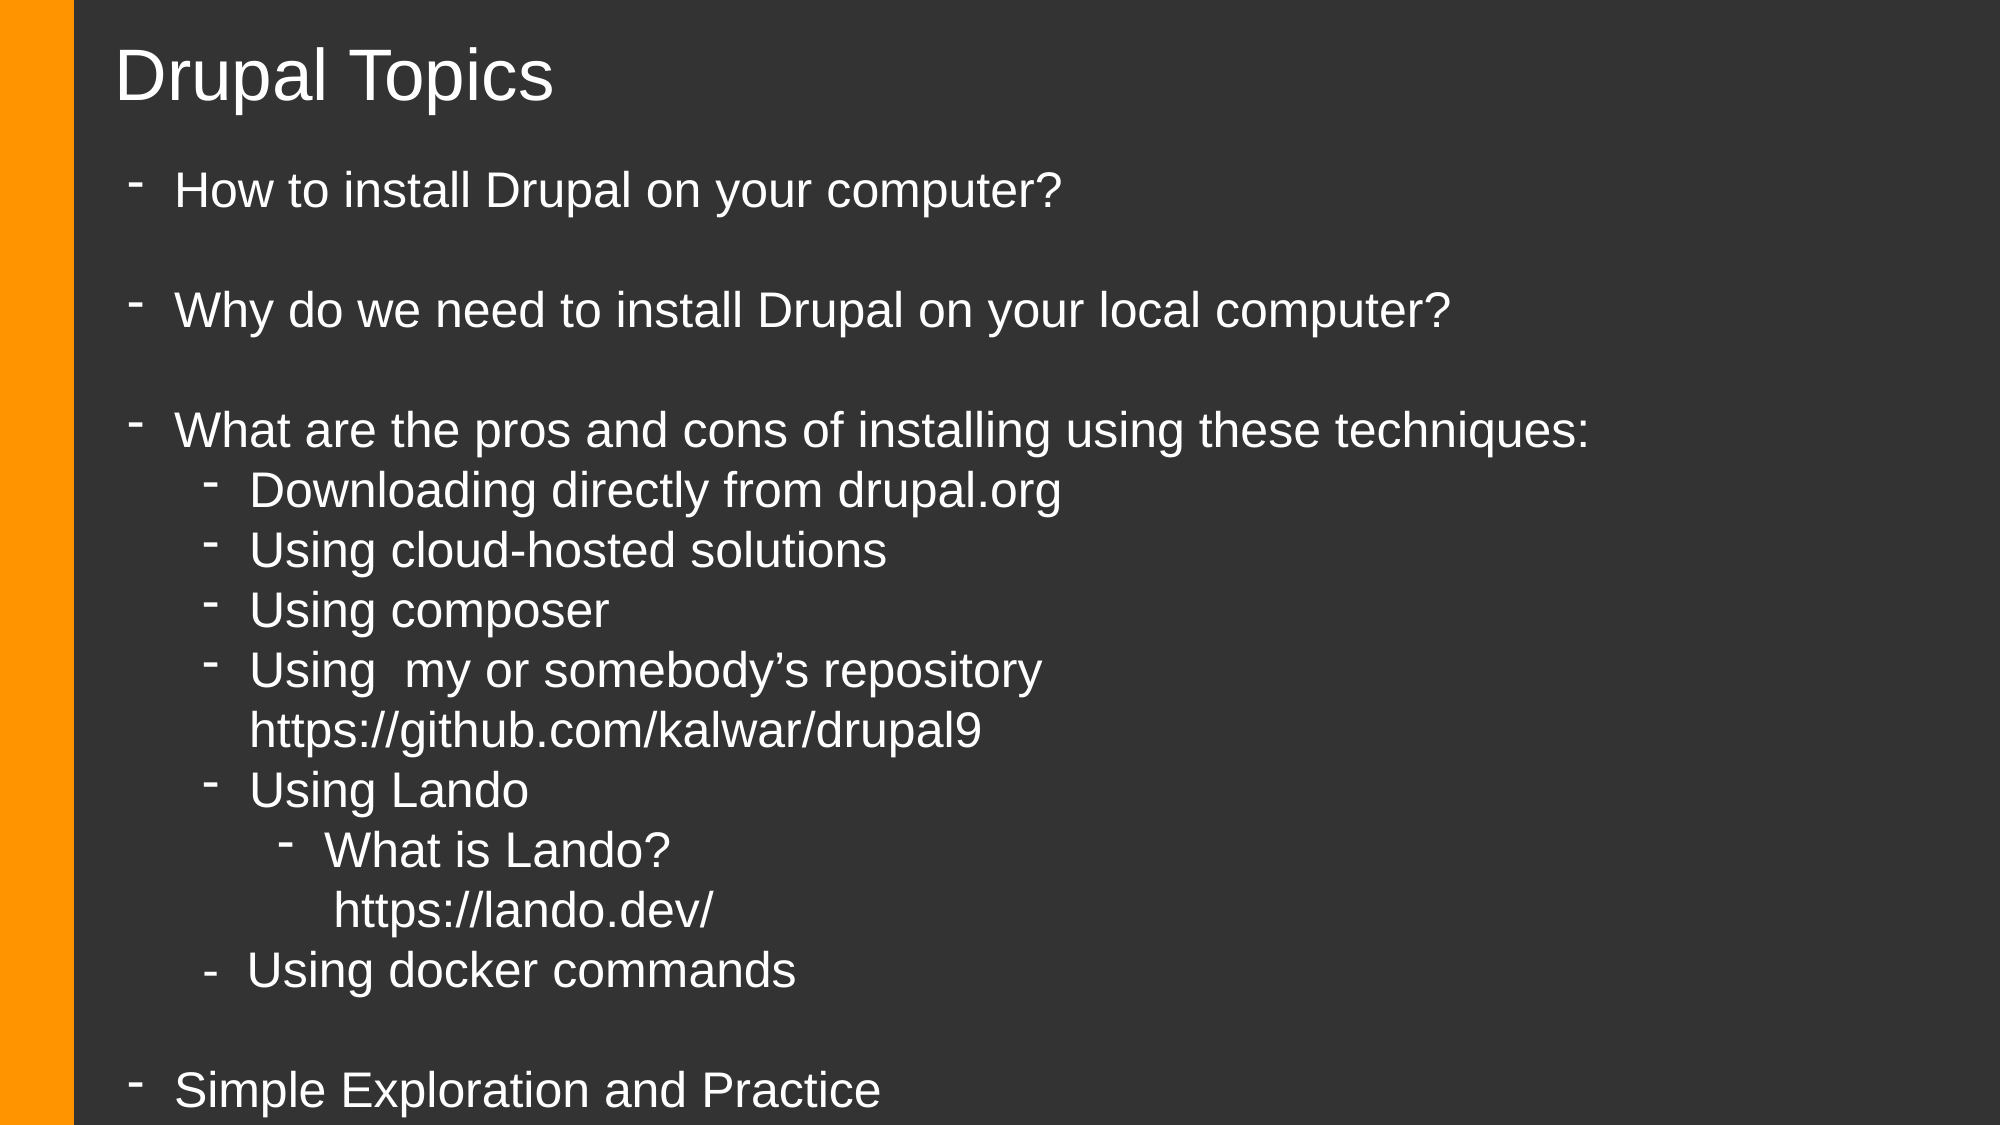

# Drupal Topics
How to install Drupal on your computer?

Why do we need to install Drupal on your local computer?

What are the pros and cons of installing using these techniques:
Downloading directly from drupal.org
Using cloud-hosted solutions
Using composer
Using  my or somebody’s repository               https://github.com/kalwar/drupal9
Using Lando
What is Lando?
    https://lando.dev/
-  Using docker commands

Simple Exploration and Practice